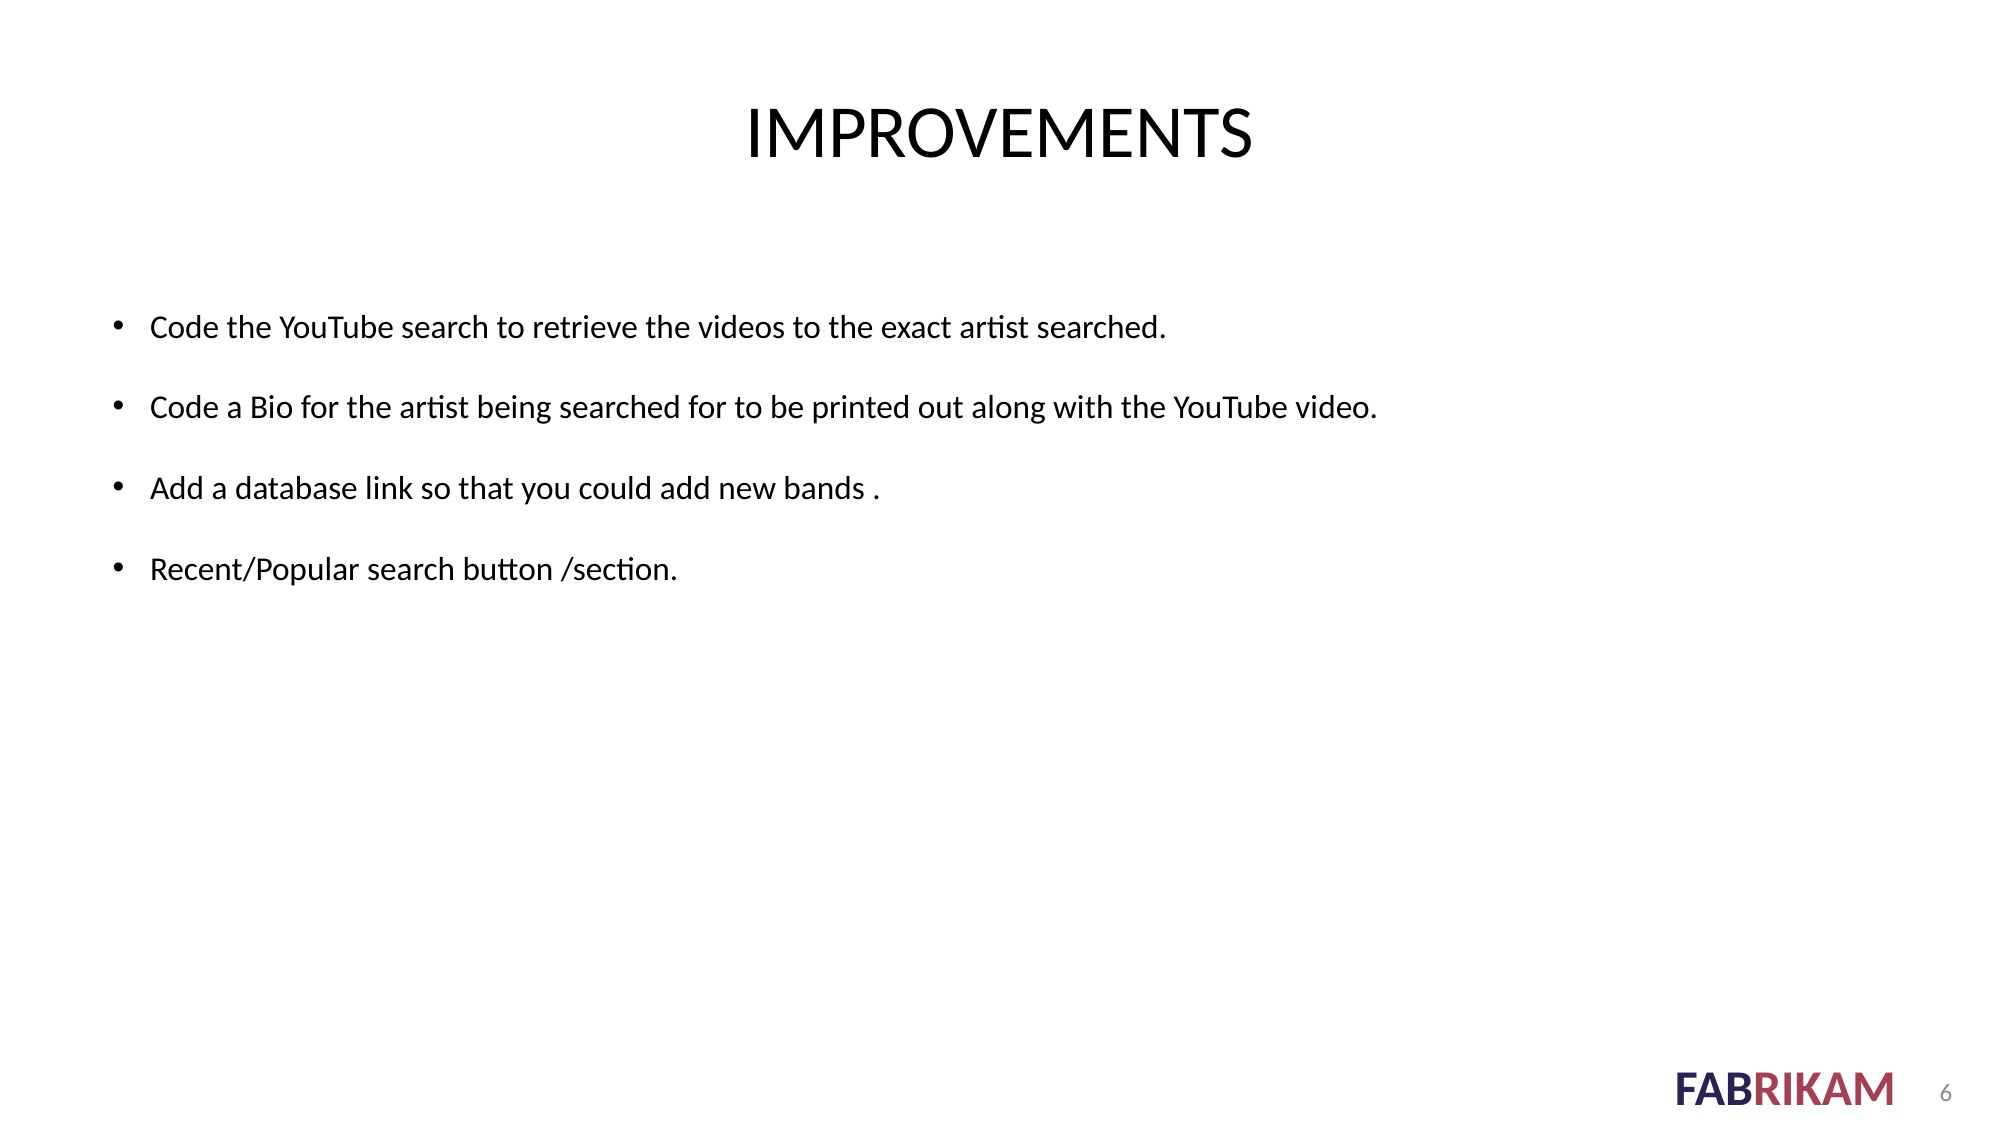

# Improvements
Code the YouTube search to retrieve the videos to the exact artist searched.
Code a Bio for the artist being searched for to be printed out along with the YouTube video.
Add a database link so that you could add new bands .
Recent/Popular search button /section.

6